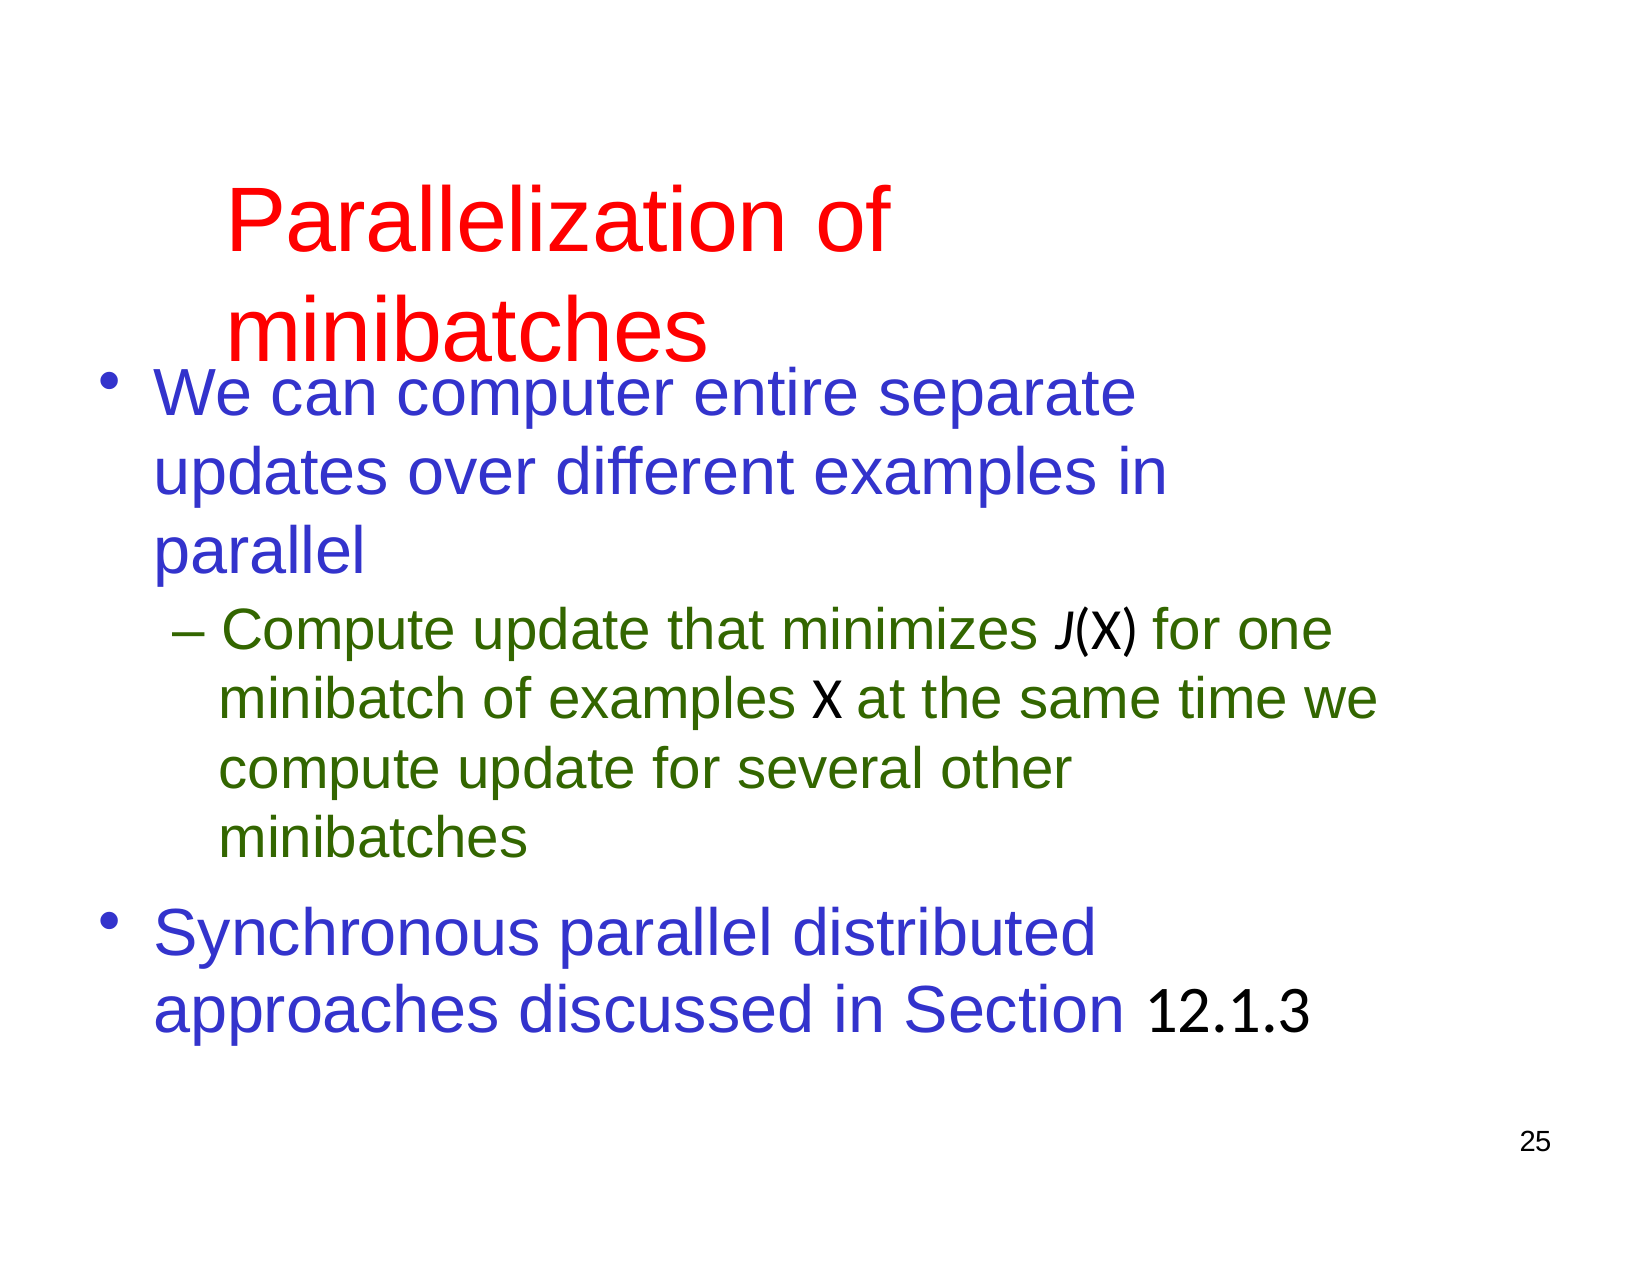

# Parallelization of	minibatches
We can computer entire separate updates over different examples in parallel
– Compute update that minimizes J(X) for one minibatch of examples X at the same time we compute update for several other minibatches
Synchronous parallel distributed approaches discussed in Section 12.1.3
25